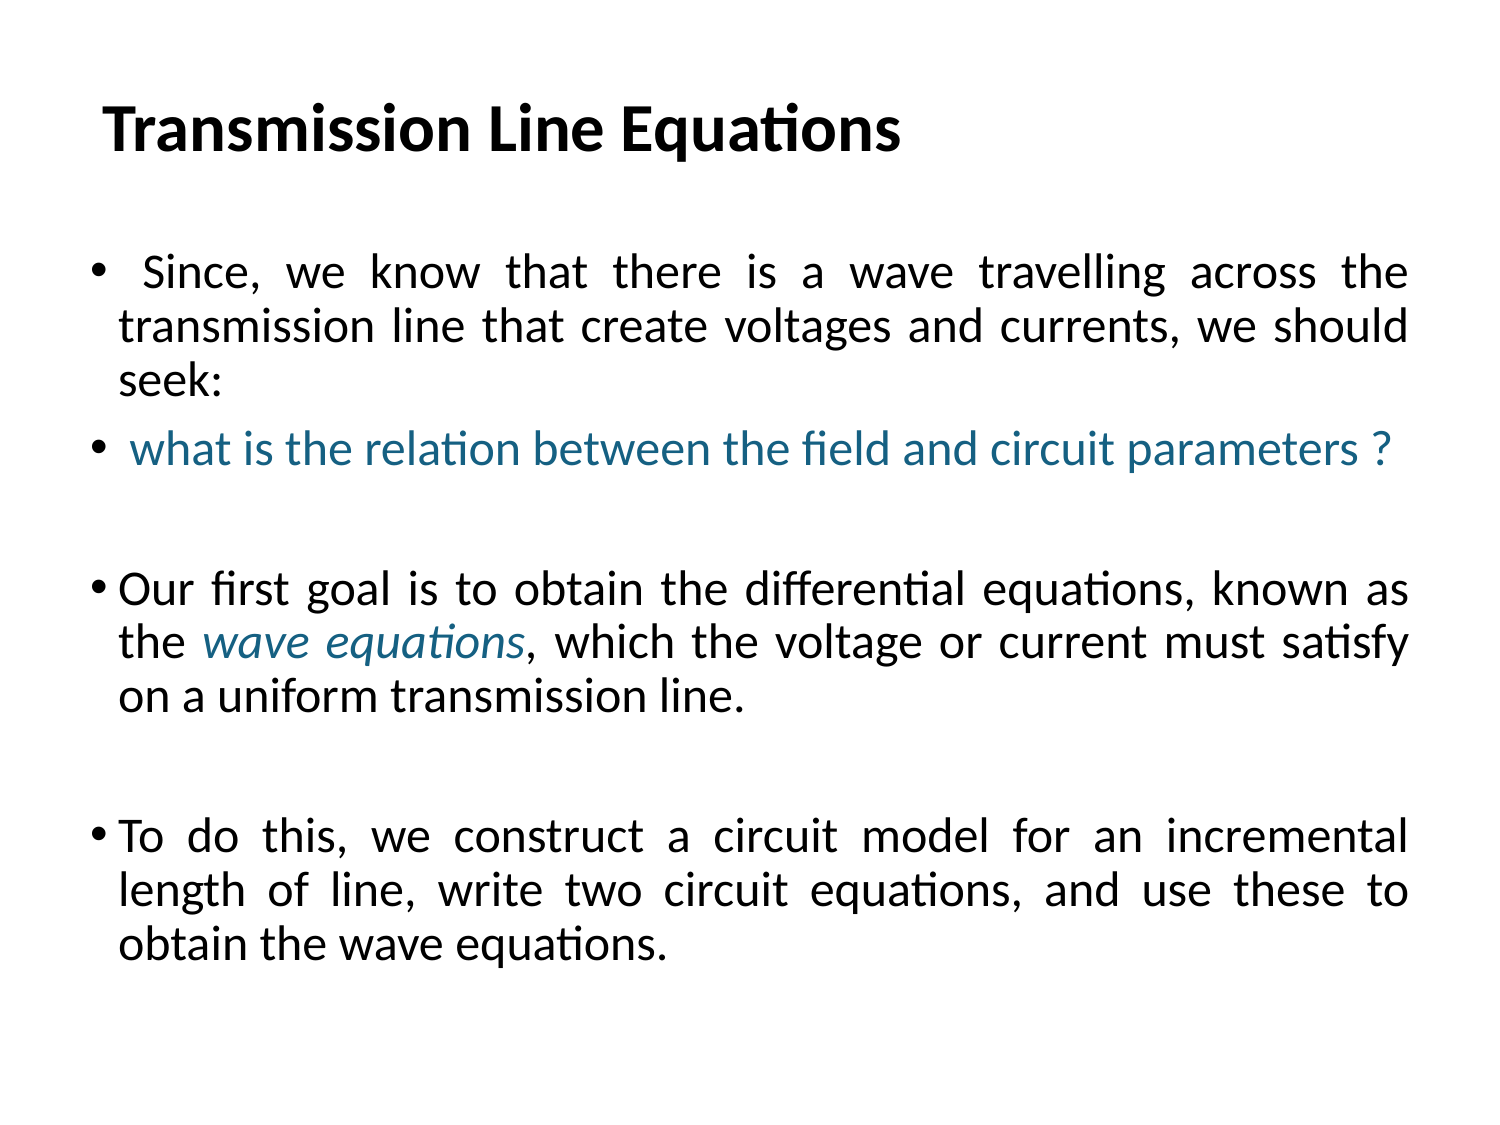

# Transmission Line Equations
 Since, we know that there is a wave travelling across the transmission line that create voltages and currents, we should seek:
 what is the relation between the field and circuit parameters ?

Our first goal is to obtain the differential equations, known as the wave equations, which the voltage or current must satisfy on a uniform transmission line.

To do this, we construct a circuit model for an incremental length of line, write two circuit equations, and use these to obtain the wave equations.